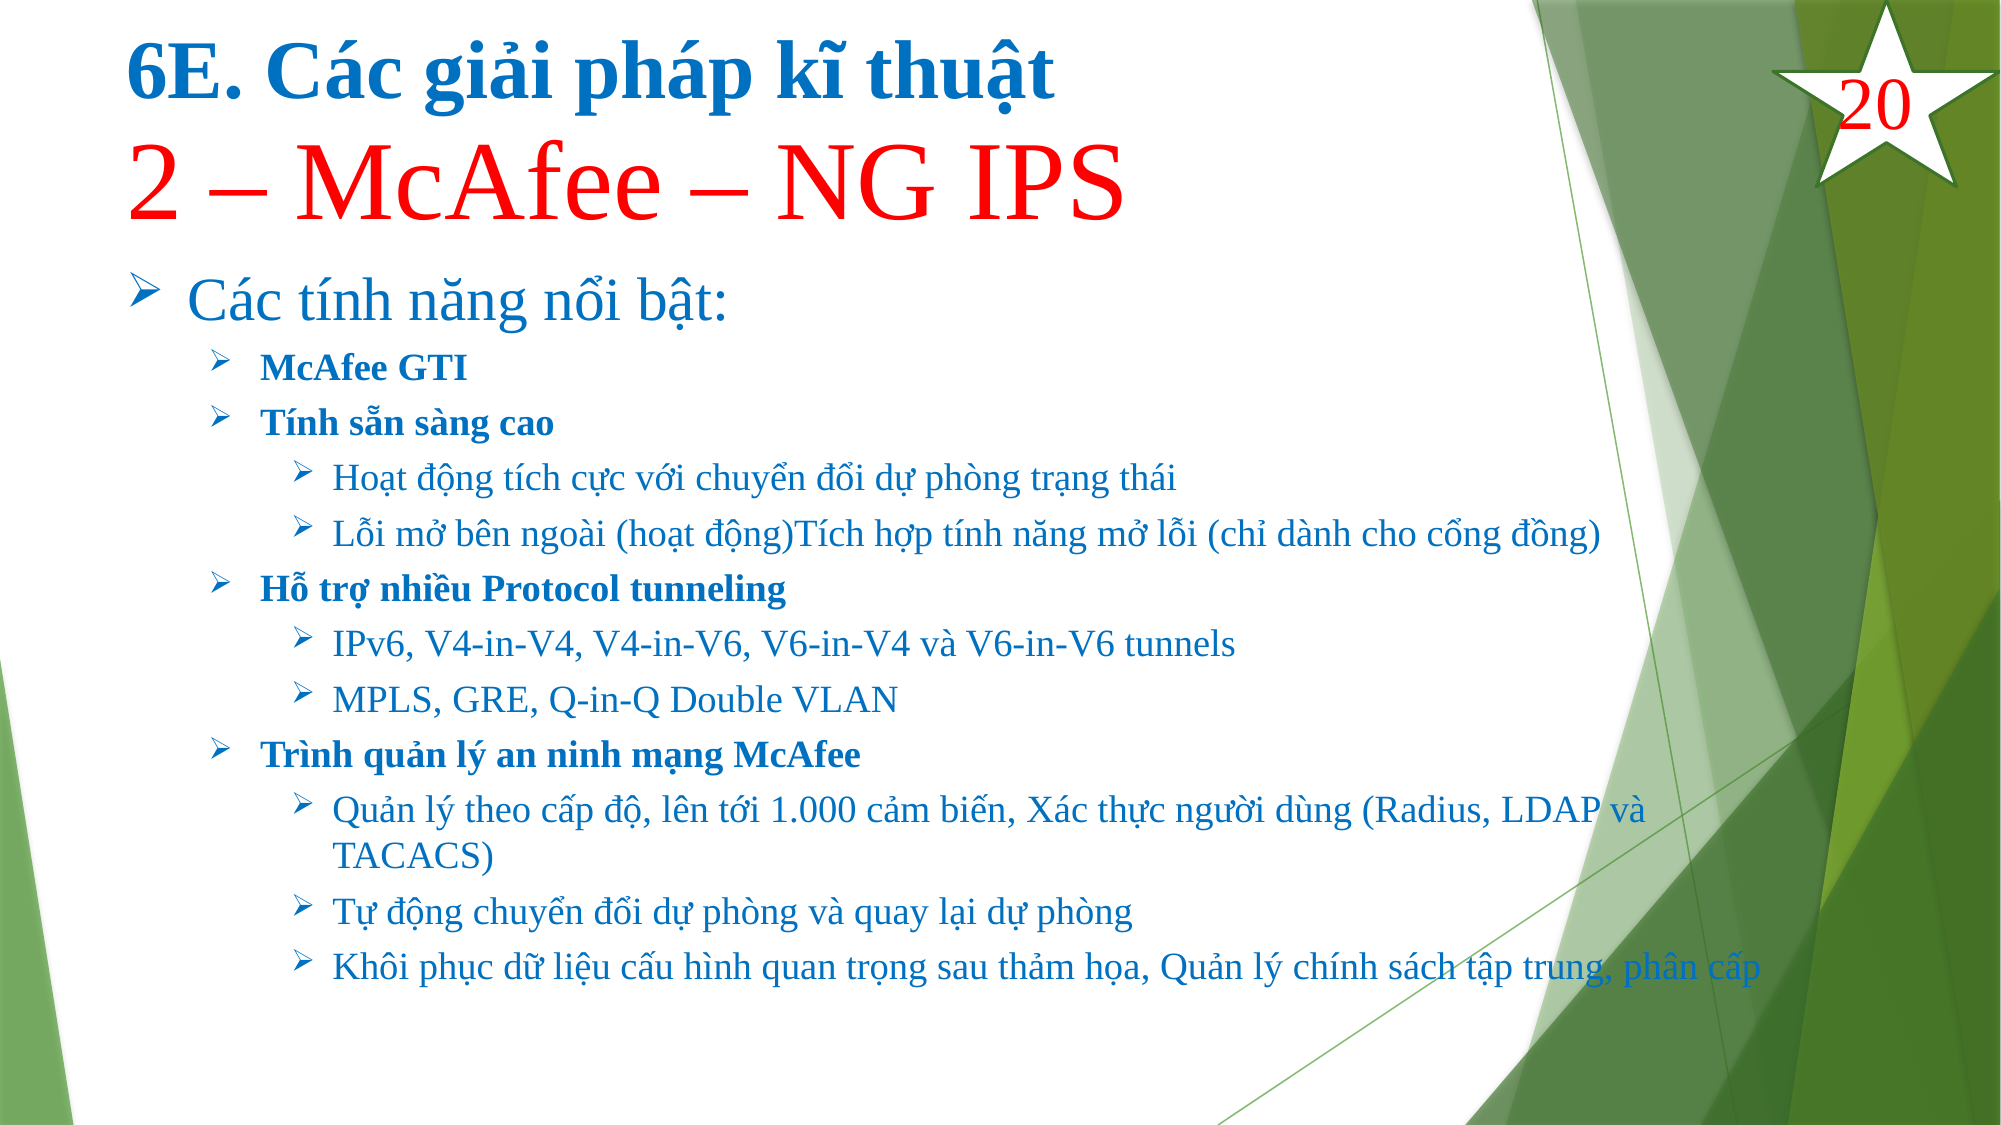

# 6E. Các giải pháp kĩ thuật
20
2 – McAfee – NG IPS

Các tính năng nổi bật:
McAfee GTI
Tính sẵn sàng cao
Hoạt động tích cực với chuyển đổi dự phòng trạng thái
Lỗi mở bên ngoài (hoạt động)Tích hợp tính năng mở lỗi (chỉ dành cho cổng đồng)
Hỗ trợ nhiều Protocol tunneling
IPv6, V4-in-V4, V4-in-V6, V6-in-V4 và V6-in-V6 tunnels
MPLS, GRE, Q-in-Q Double VLAN
Trình quản lý an ninh mạng McAfee
Quản lý theo cấp độ, lên tới 1.000 cảm biến, Xác thực người dùng (Radius, LDAP và TACACS)
Tự động chuyển đổi dự phòng và quay lại dự phòng
Khôi phục dữ liệu cấu hình quan trọng sau thảm họa, Quản lý chính sách tập trung, phân cấp